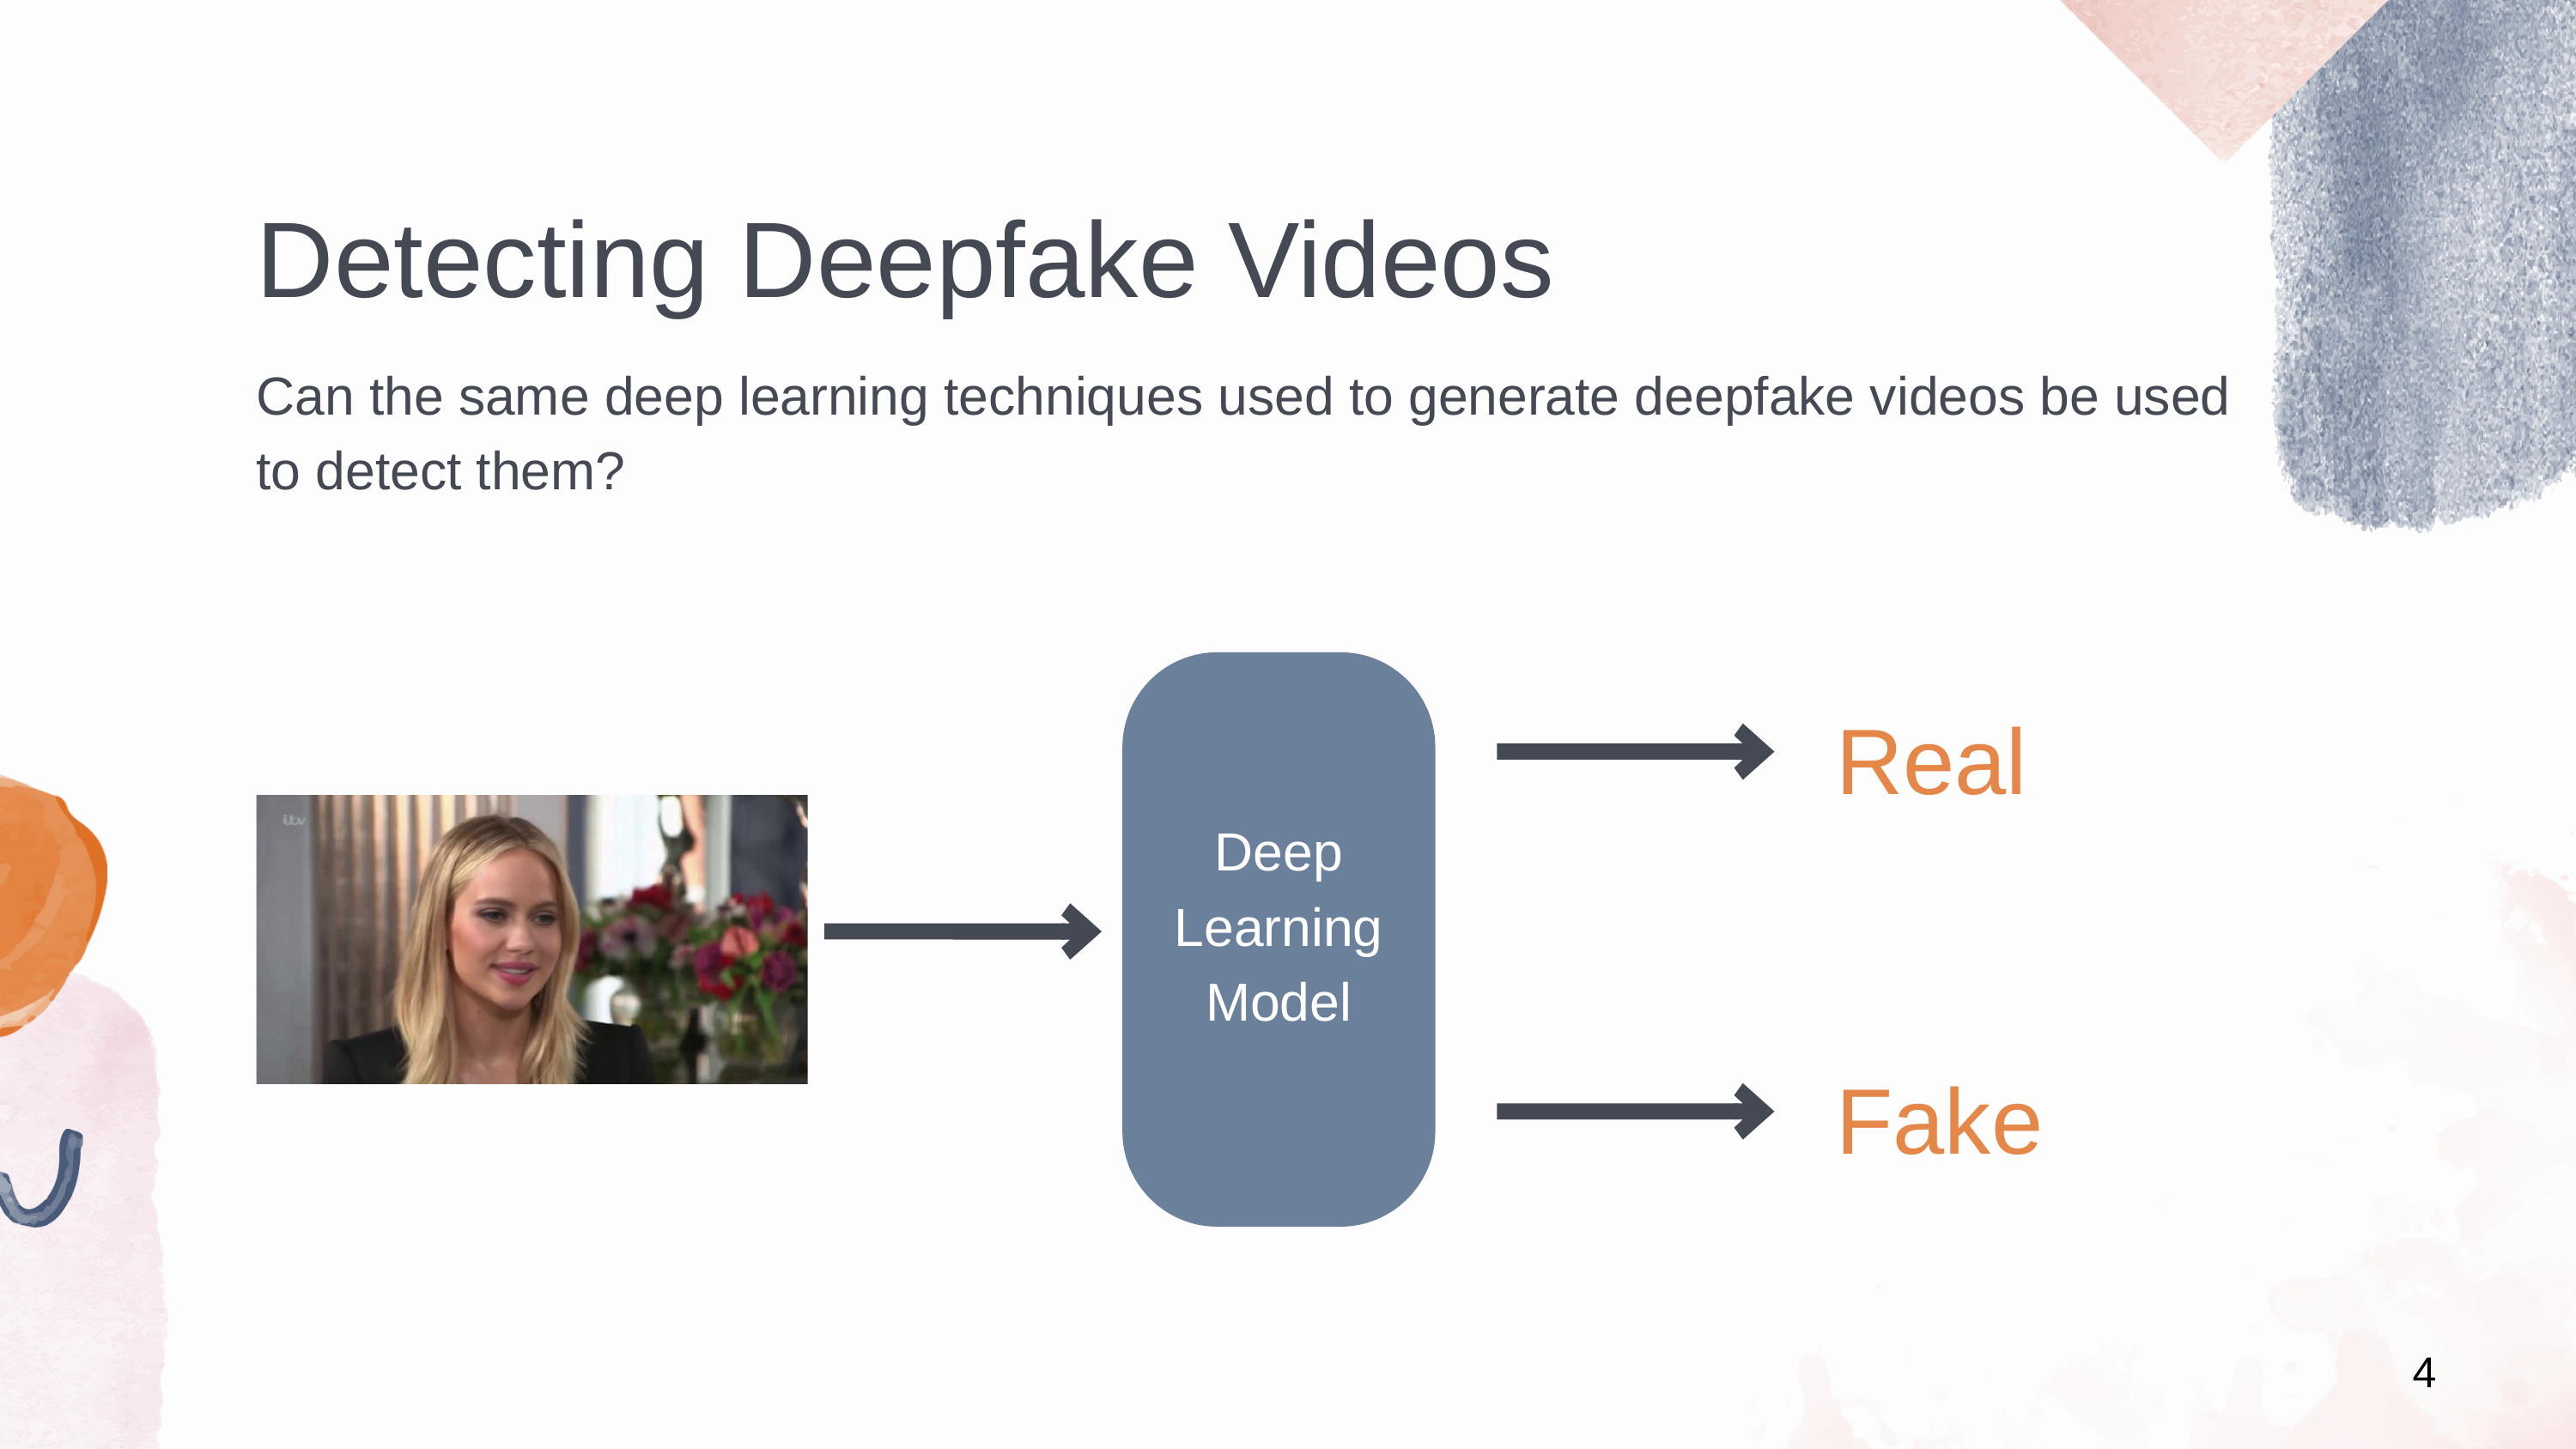

Detecting Deepfake Videos
Can the same deep learning techniques used to generate deepfake videos be used to detect them?

Deep Learning Model
Real

Fake

4